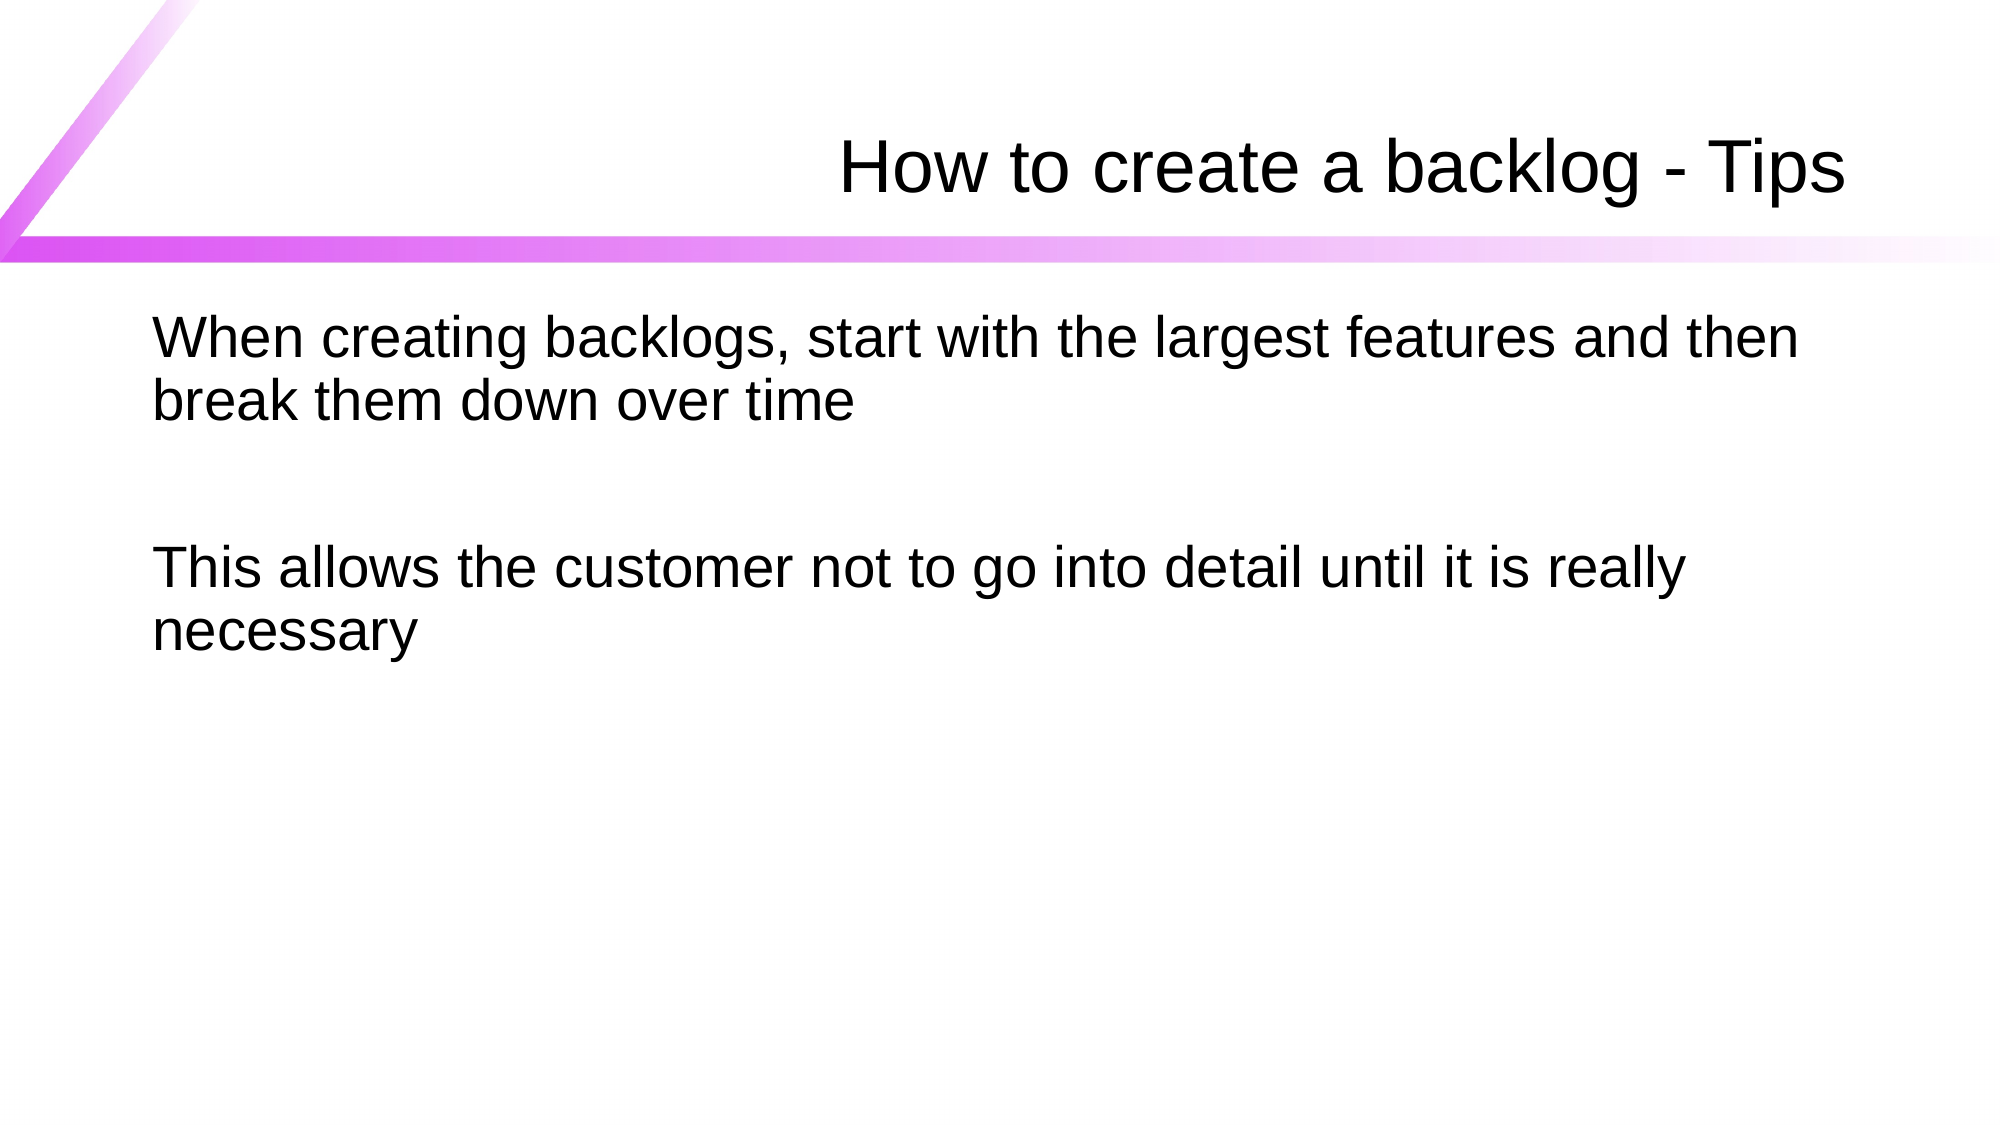

# How to create a backlog - Tips
When creating backlogs, start with the largest features and then break them down over time

This allows the customer not to go into detail until it is really necessary